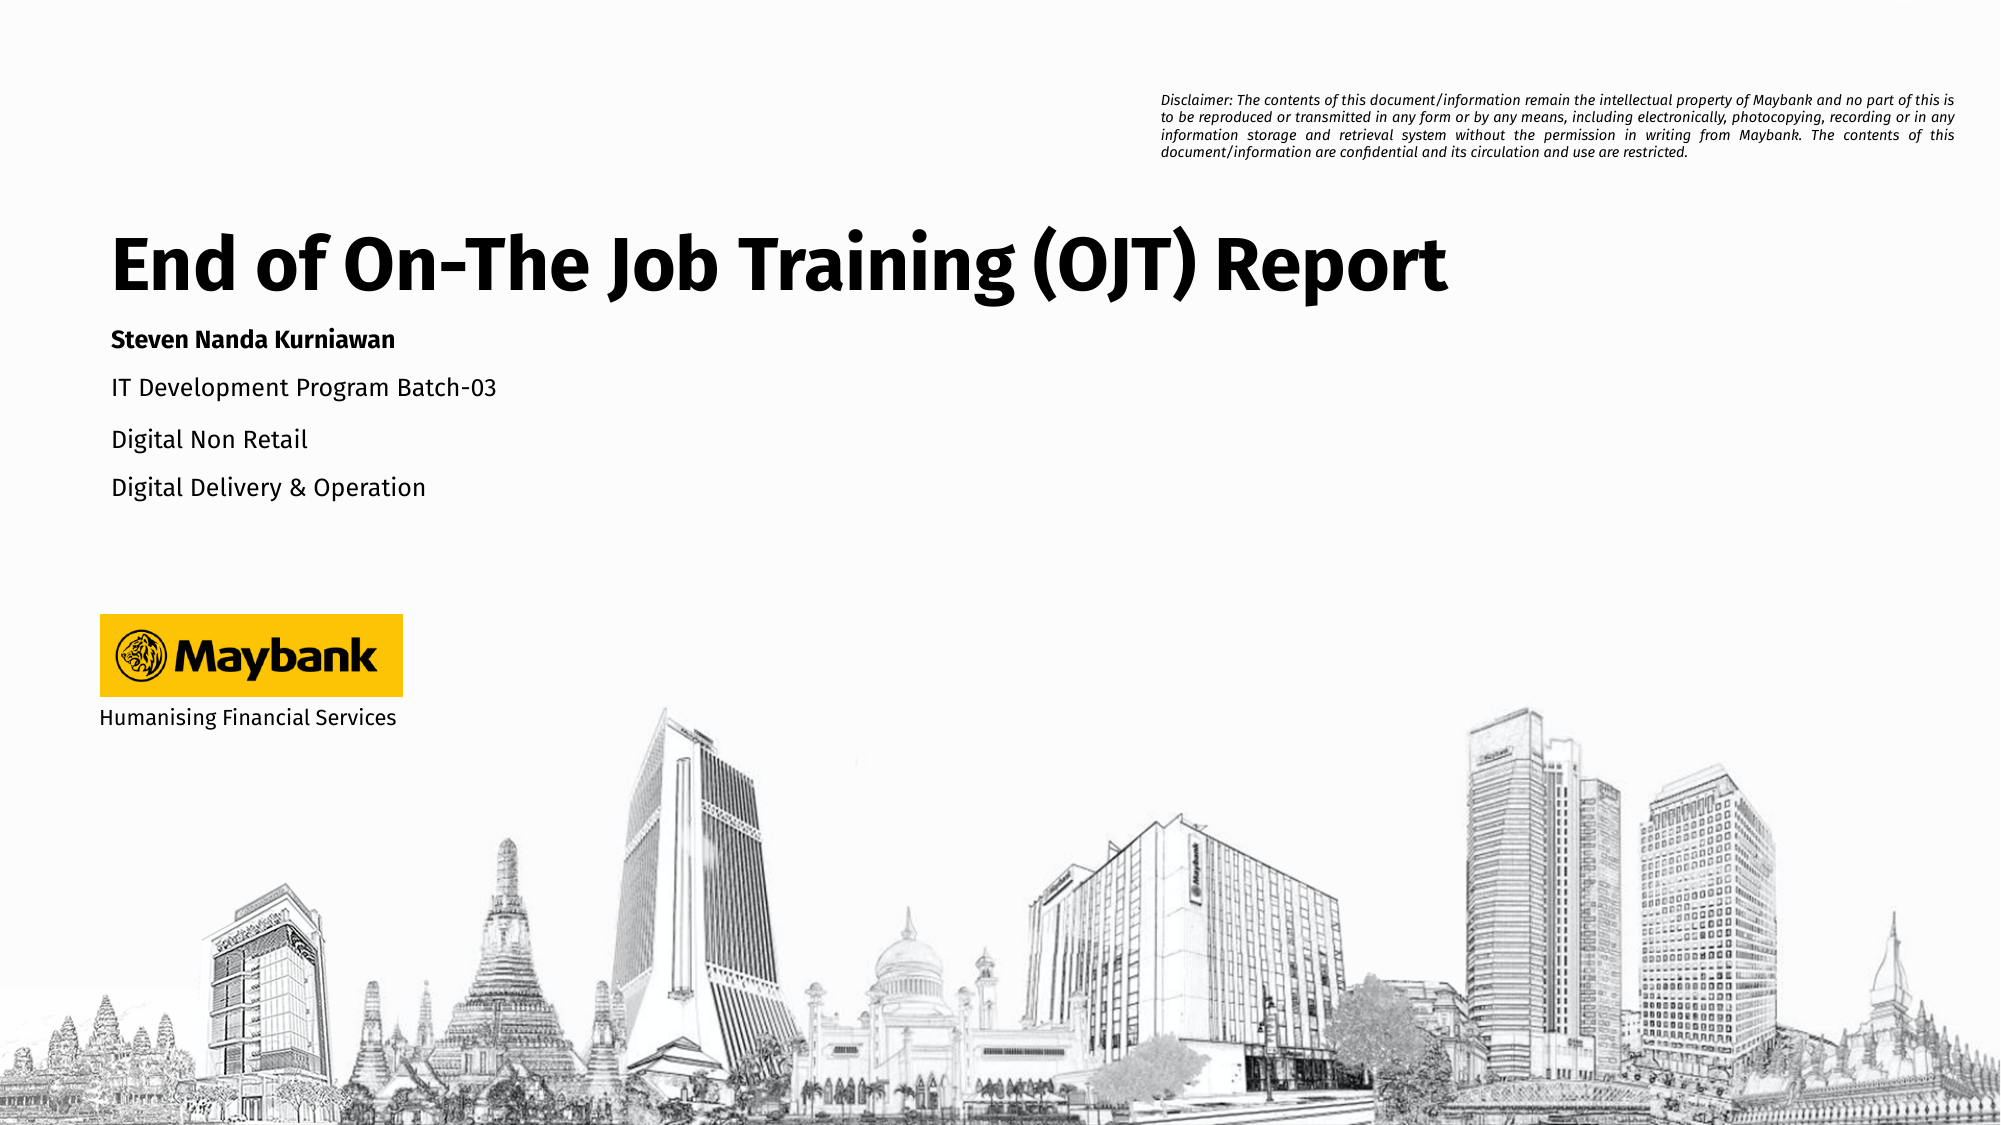

# End of On-The Job Training (OJT) Report
Steven Nanda Kurniawan
IT Development Program Batch-03
Digital Non Retail
Digital Delivery & Operation